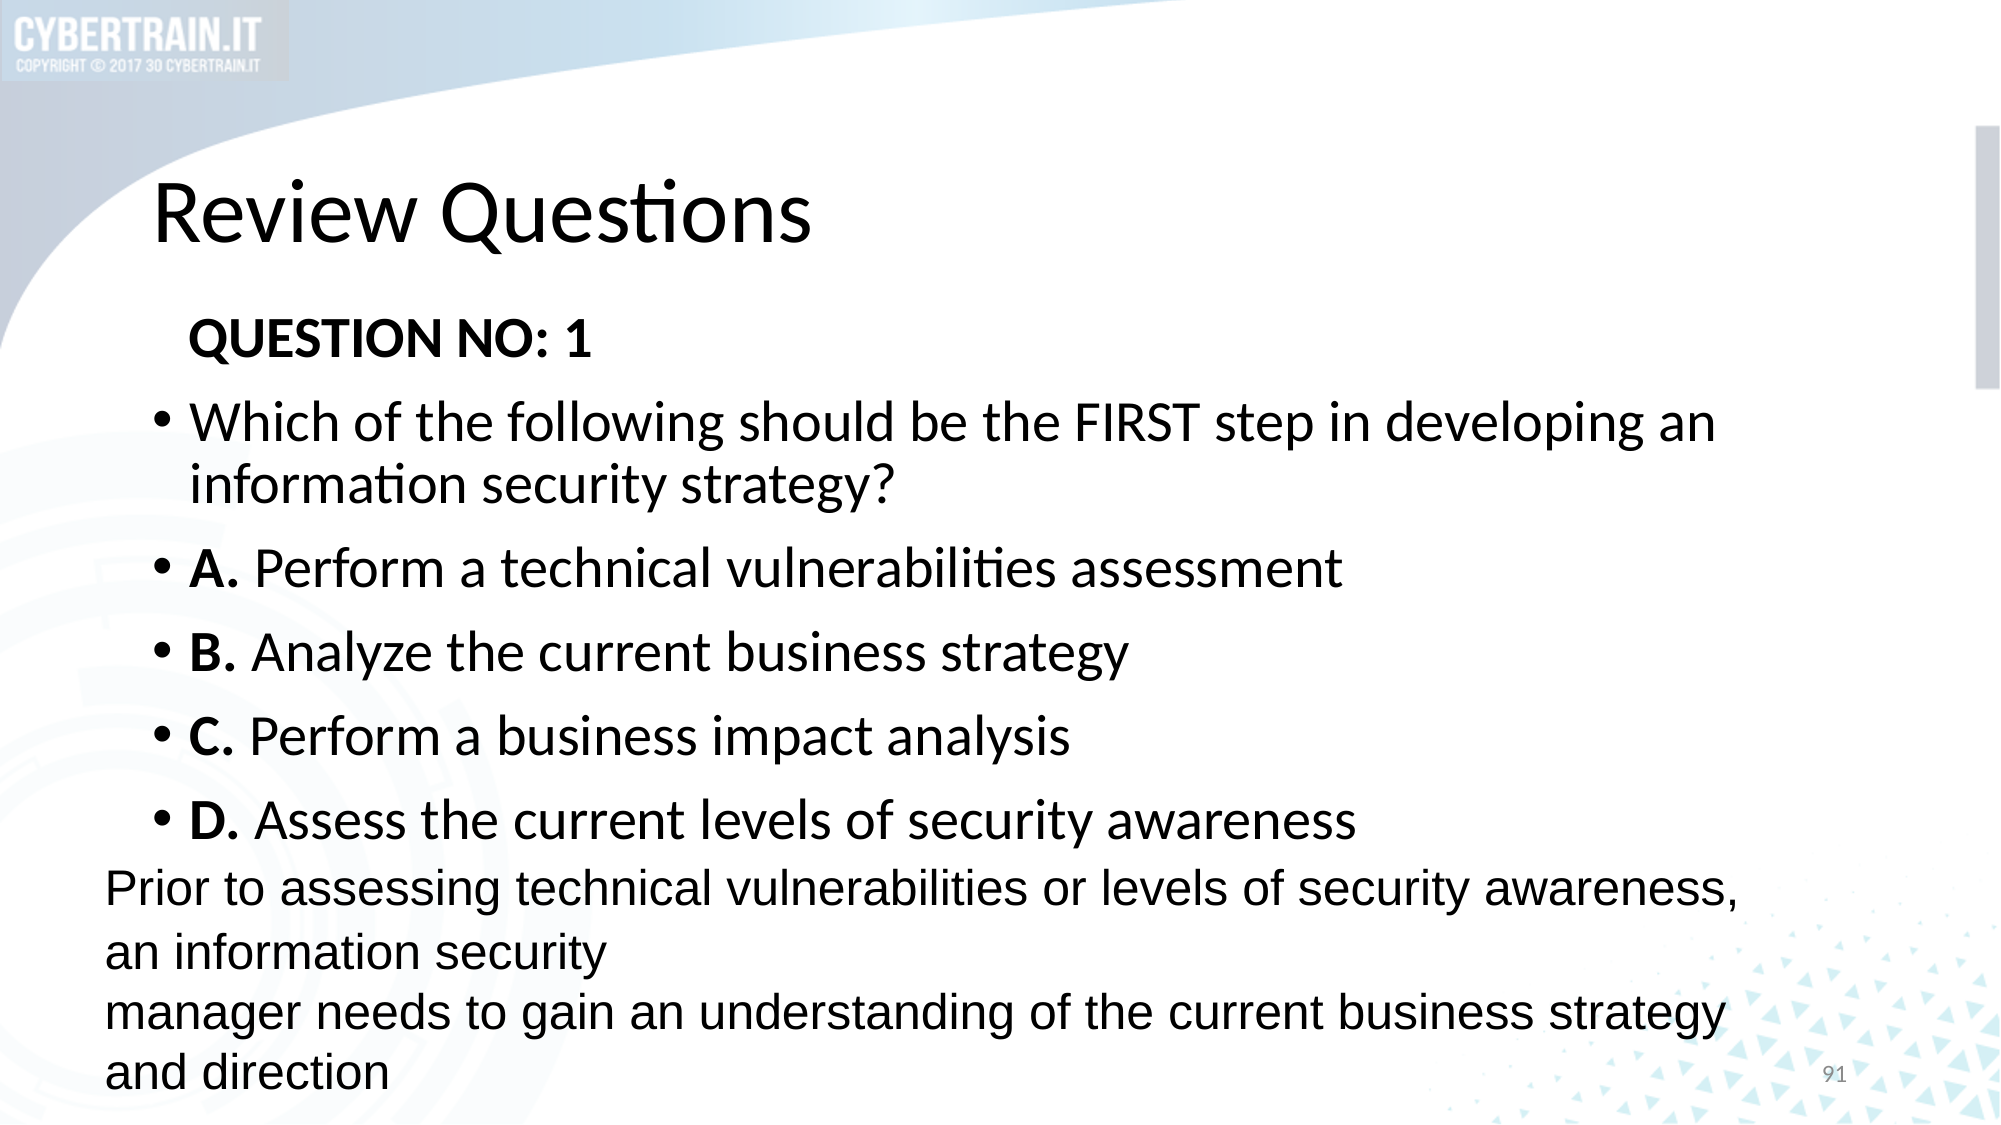

# Review Questions
QUESTION NO: 1
Which of the following should be the FIRST step in developing an information security strategy?
A. Perform a technical vulnerabilities assessment
B. Analyze the current business strategy
C. Perform a business impact analysis
D. Assess the current levels of security awareness

Prior to assessing technical vulnerabilities or levels of security awareness, an information security
manager needs to gain an understanding of the current business strategy and direction
91